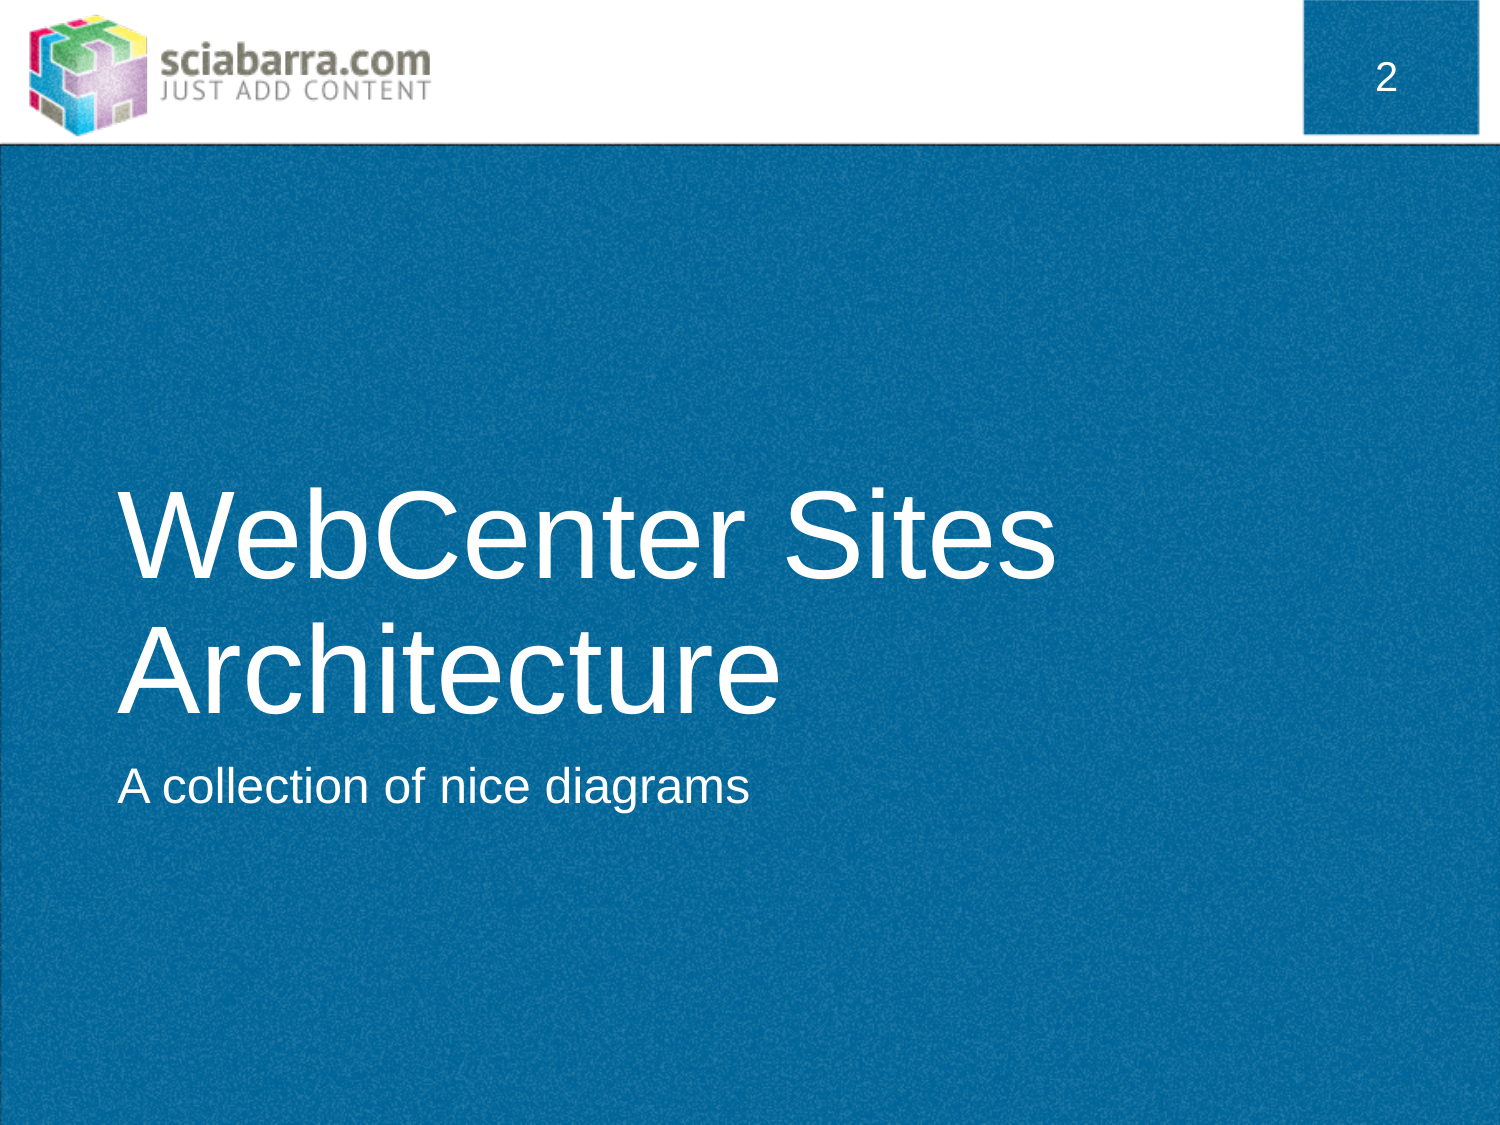

2
# WebCenter Sites Architecture
A collection of nice diagrams